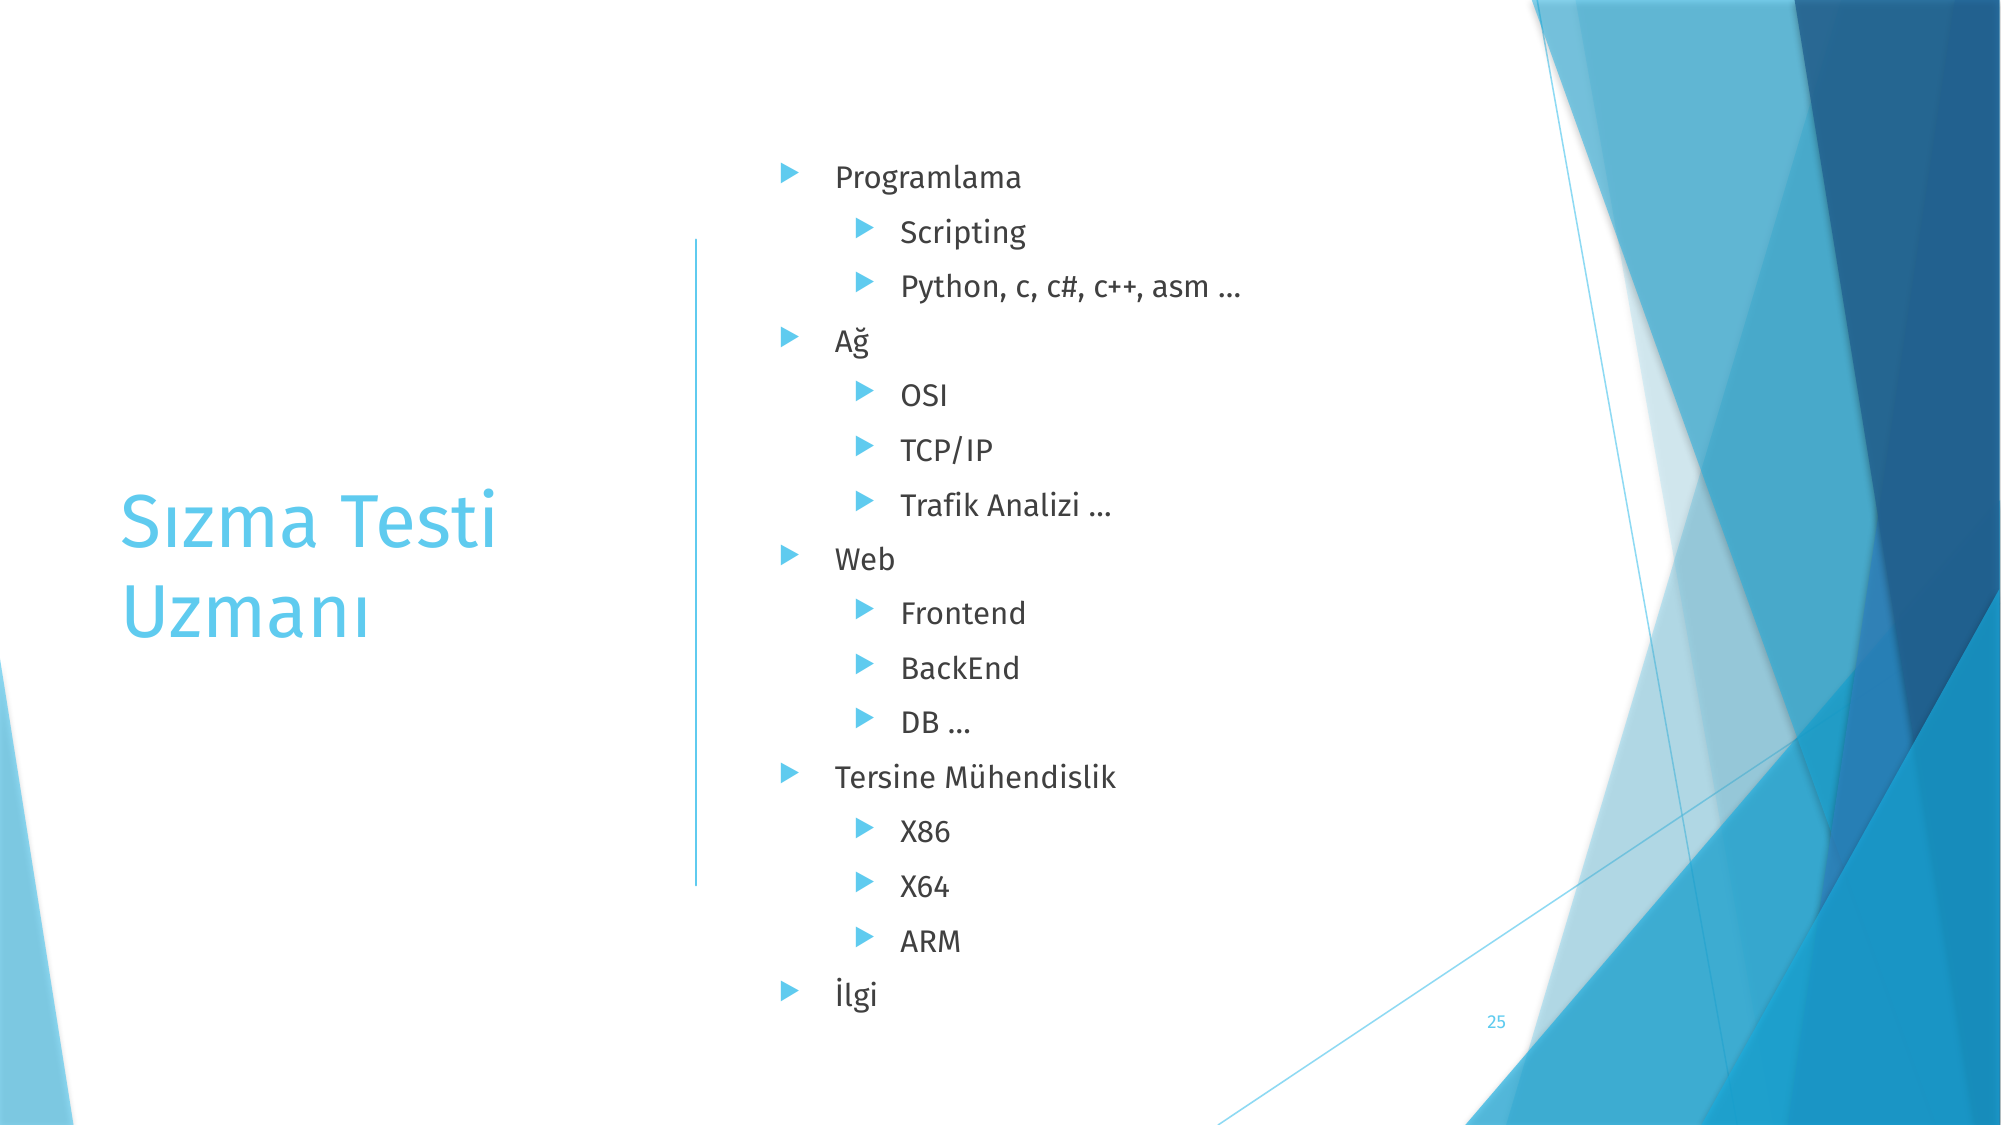

# Sızma Testi Uzmanı
Programlama
Scripting
Python, c, c#, c++, asm …
Ağ
OSI
TCP/IP
Trafik Analizi …
Web
Frontend
BackEnd
DB …
Tersine Mühendislik
X86
X64
ARM
İlgi

25